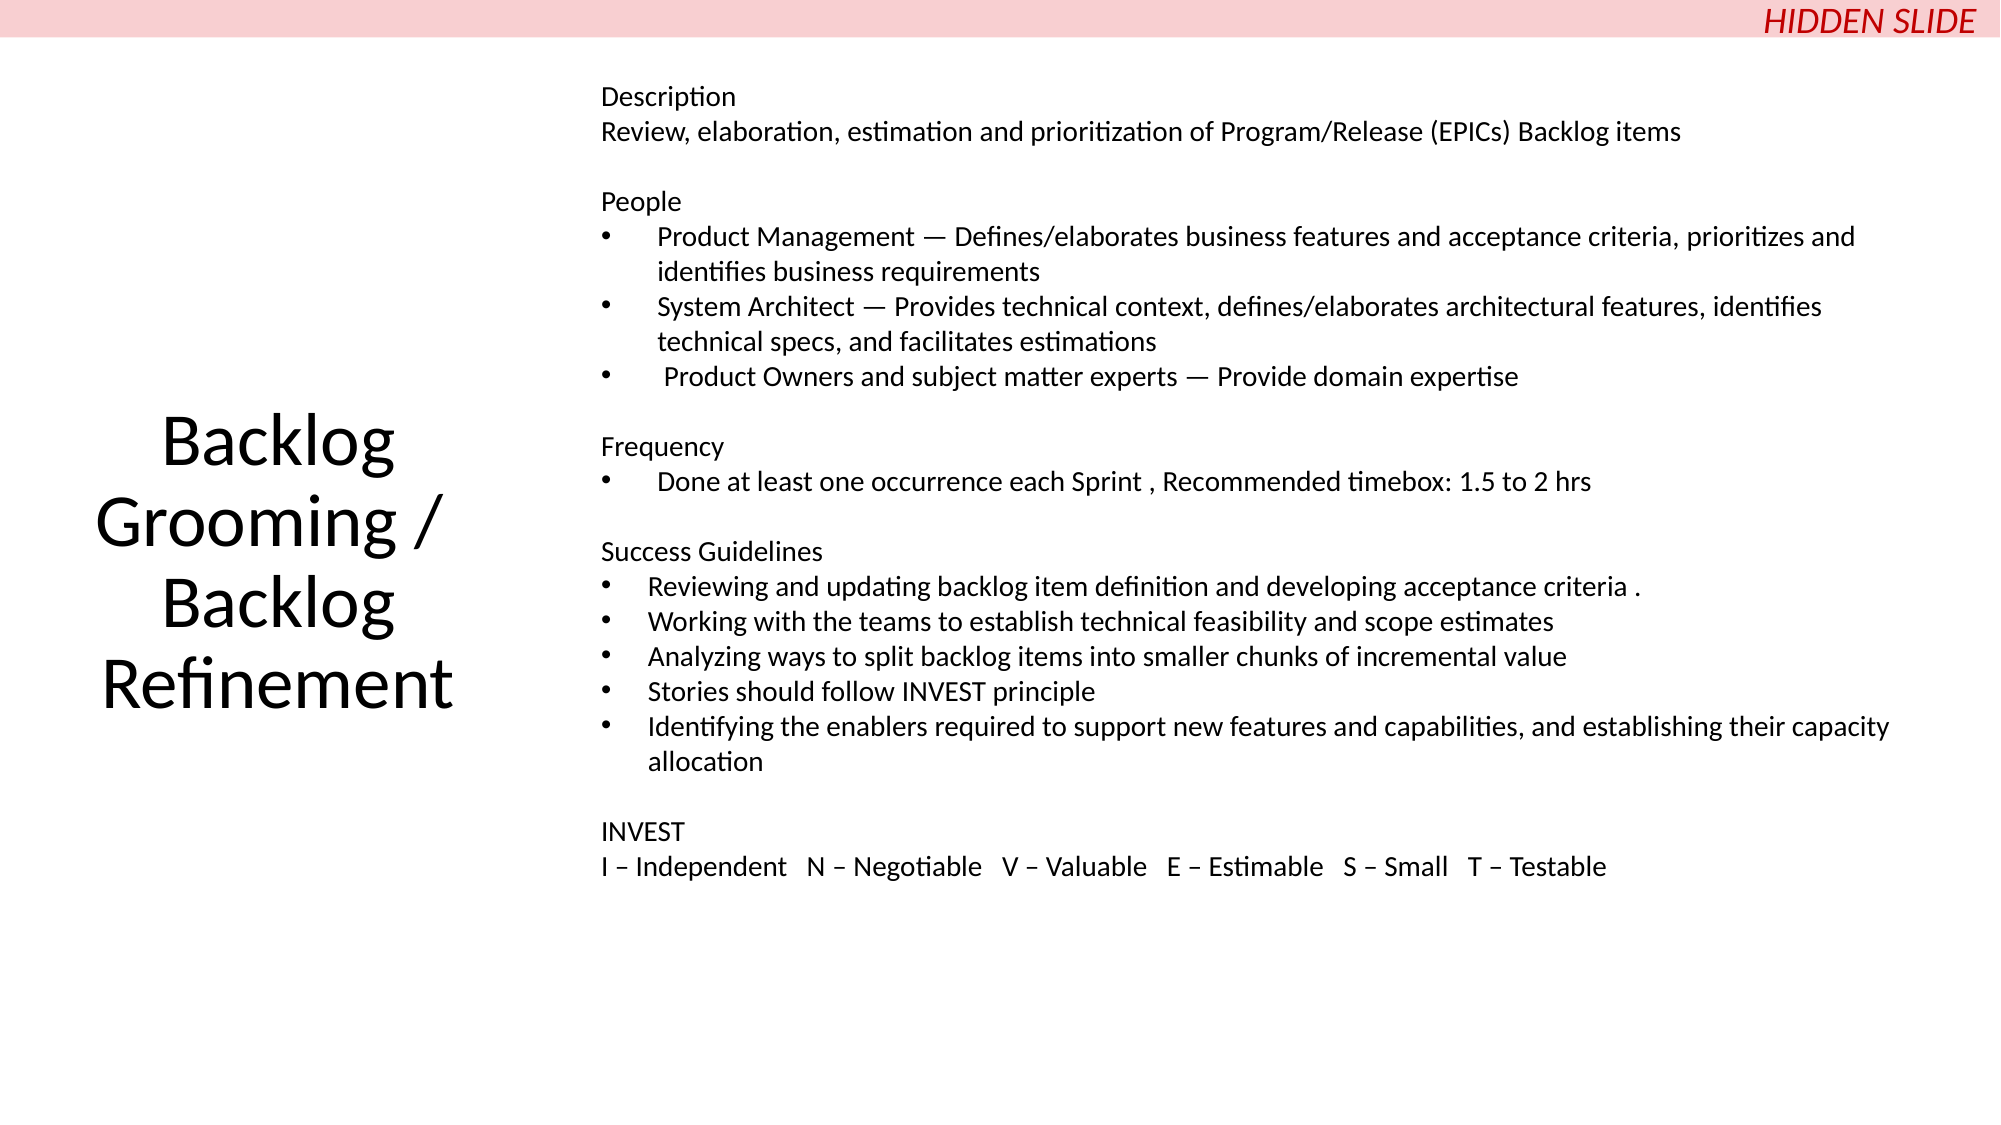

HIDDEN SLIDE

Description
Review, elaboration, estimation and prioritization of Program/Release (EPICs) Backlog items

People
Product Management — Defines/elaborates business features and acceptance criteria, prioritizes and identifies business requirements
System Architect — Provides technical context, defines/elaborates architectural features, identifies technical specs, and facilitates estimations
 Product Owners and subject matter experts — Provide domain expertise

Frequency
Done at least one occurrence each Sprint , Recommended timebox: 1.5 to 2 hrs

Success Guidelines
Reviewing and updating backlog item definition and developing acceptance criteria .
Working with the teams to establish technical feasibility and scope estimates
Analyzing ways to split backlog items into smaller chunks of incremental value
Stories should follow INVEST principle
Identifying the enablers required to support new features and capabilities, and establishing their capacity allocation

INVEST
I – Independent   N – Negotiable   V – Valuable   E – Estimable   S – Small   T – Testable
Backlog Grooming /
Backlog Refinement